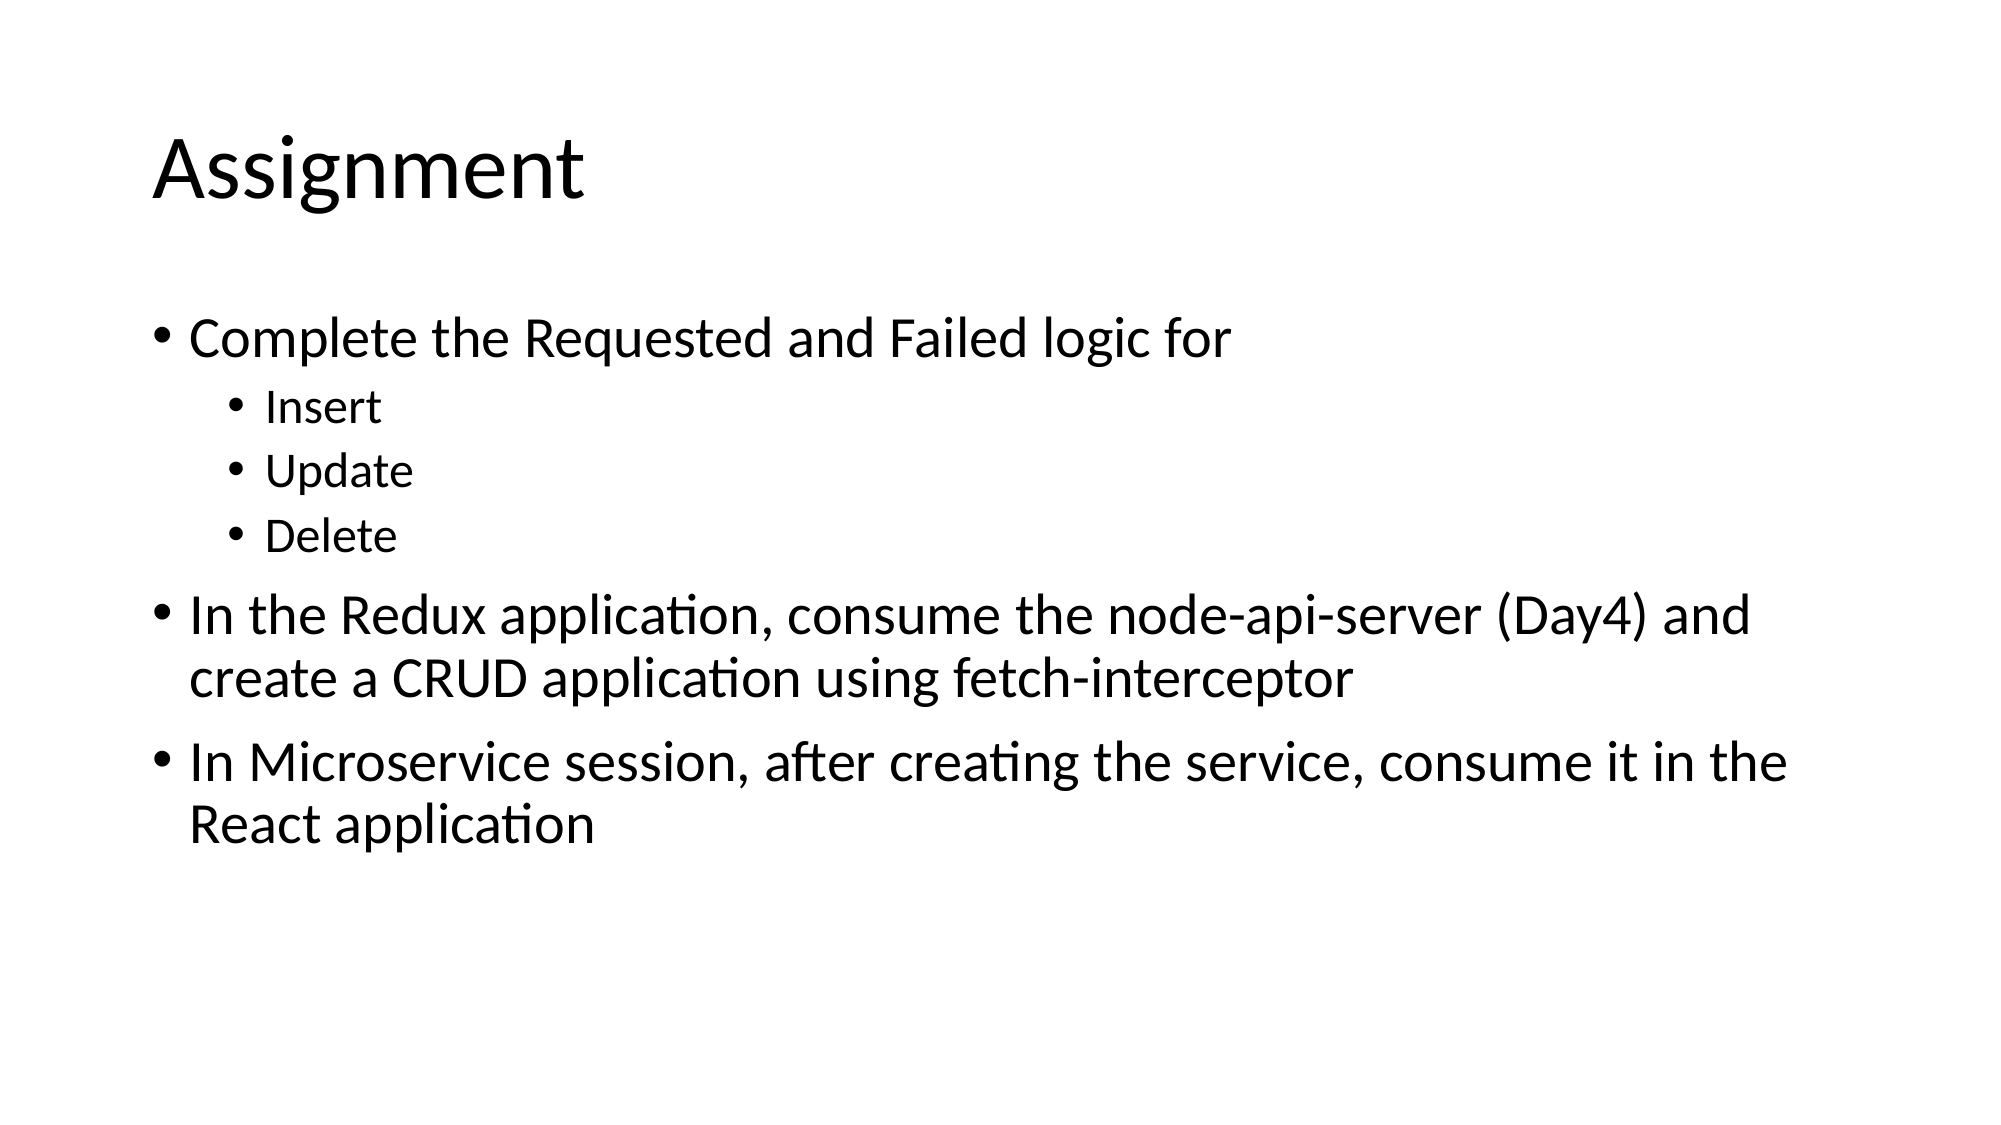

# Assignment
Complete the Requested and Failed logic for
Insert
Update
Delete
In the Redux application, consume the node-api-server (Day4) and create a CRUD application using fetch-interceptor
In Microservice session, after creating the service, consume it in the React application